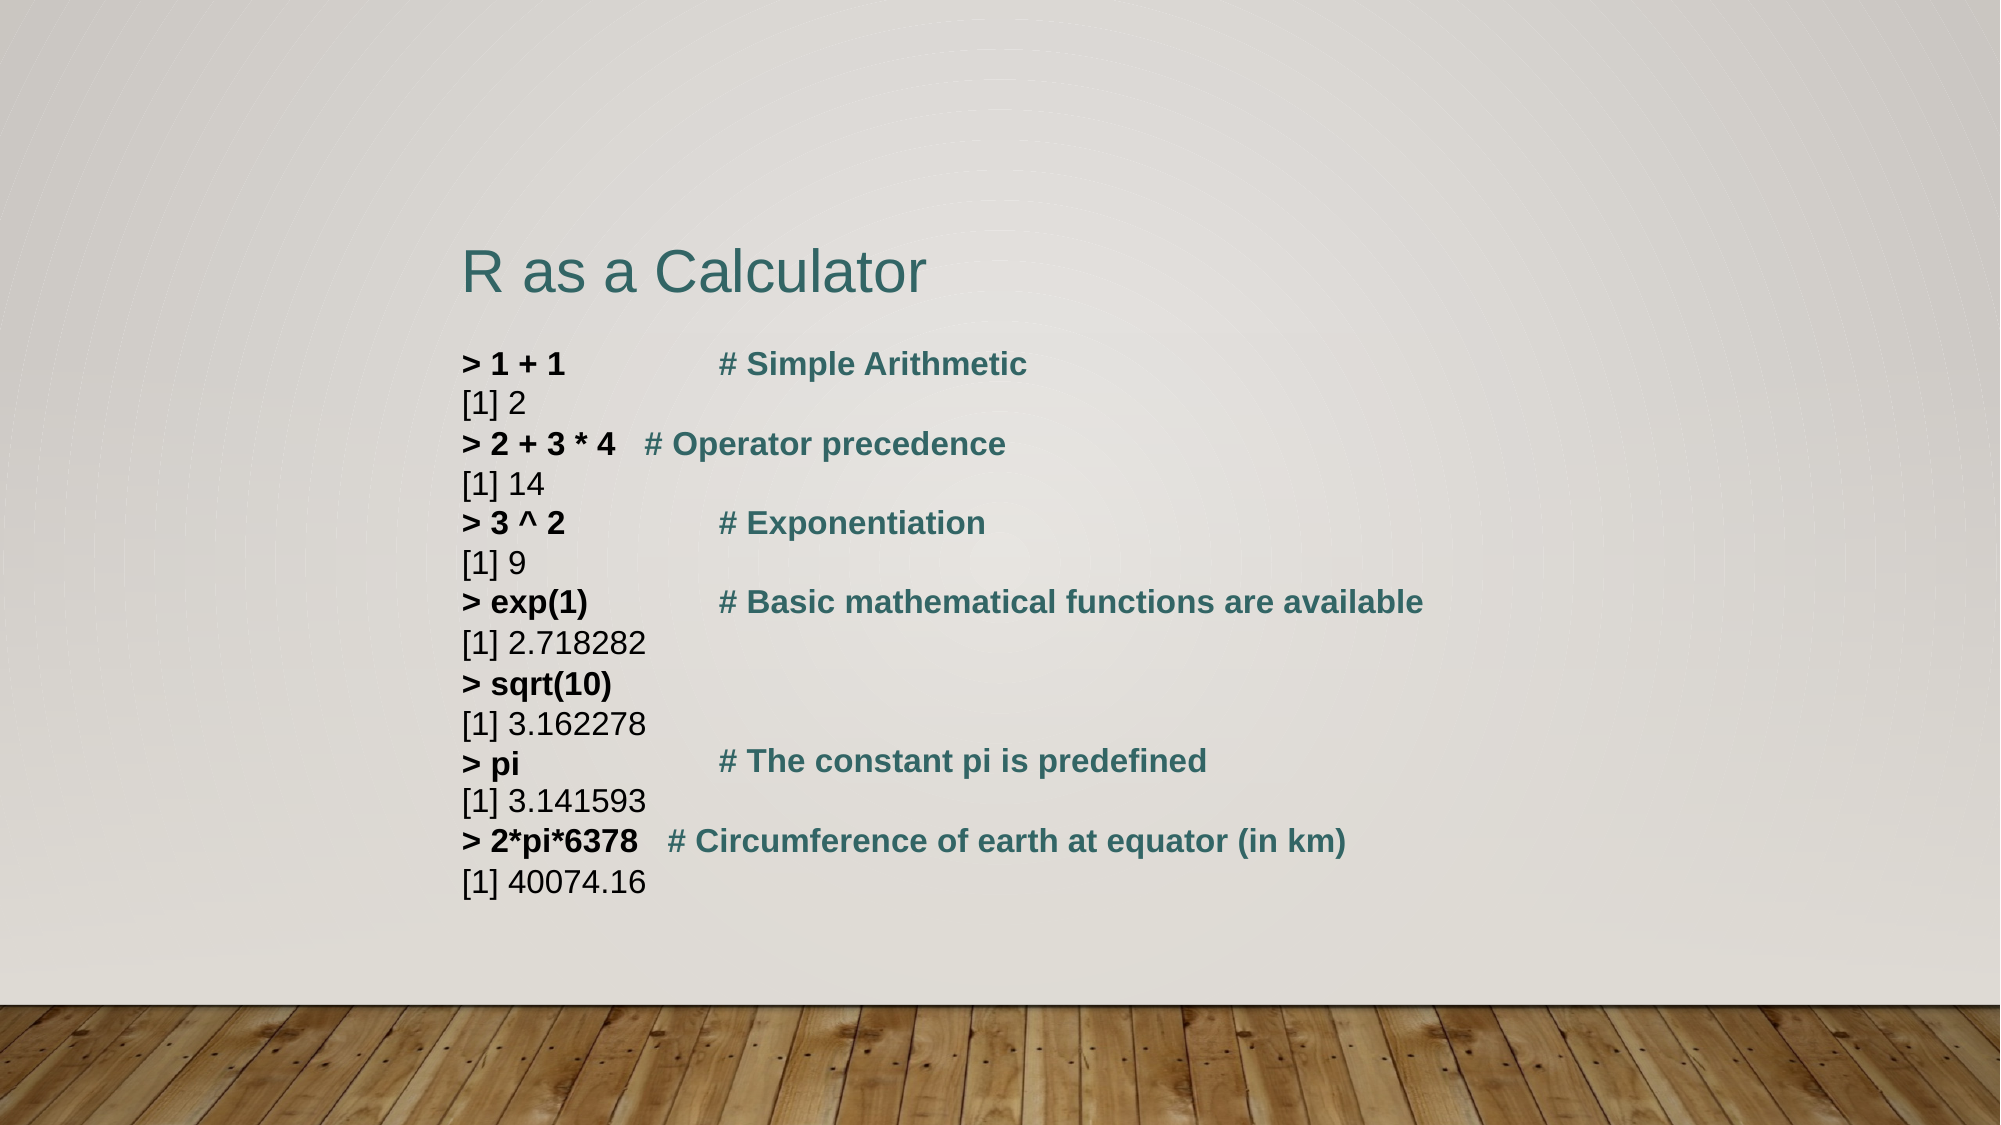

R as a Calculator
> 1 + 1
# Simple Arithmetic
[1] 2
> 2 + 3 * 4 # Operator precedence
[1] 14
> 3 ^ 2
# Exponentiation
[1] 9
> exp(1)
[1] 2.718282
> sqrt(10)
[1] 3.162278
> pi
# Basic mathematical functions are available
# The constant pi is predefined
[1] 3.141593
> 2*pi*6378 # Circumference of earth at equator (in km)
[1] 40074.16